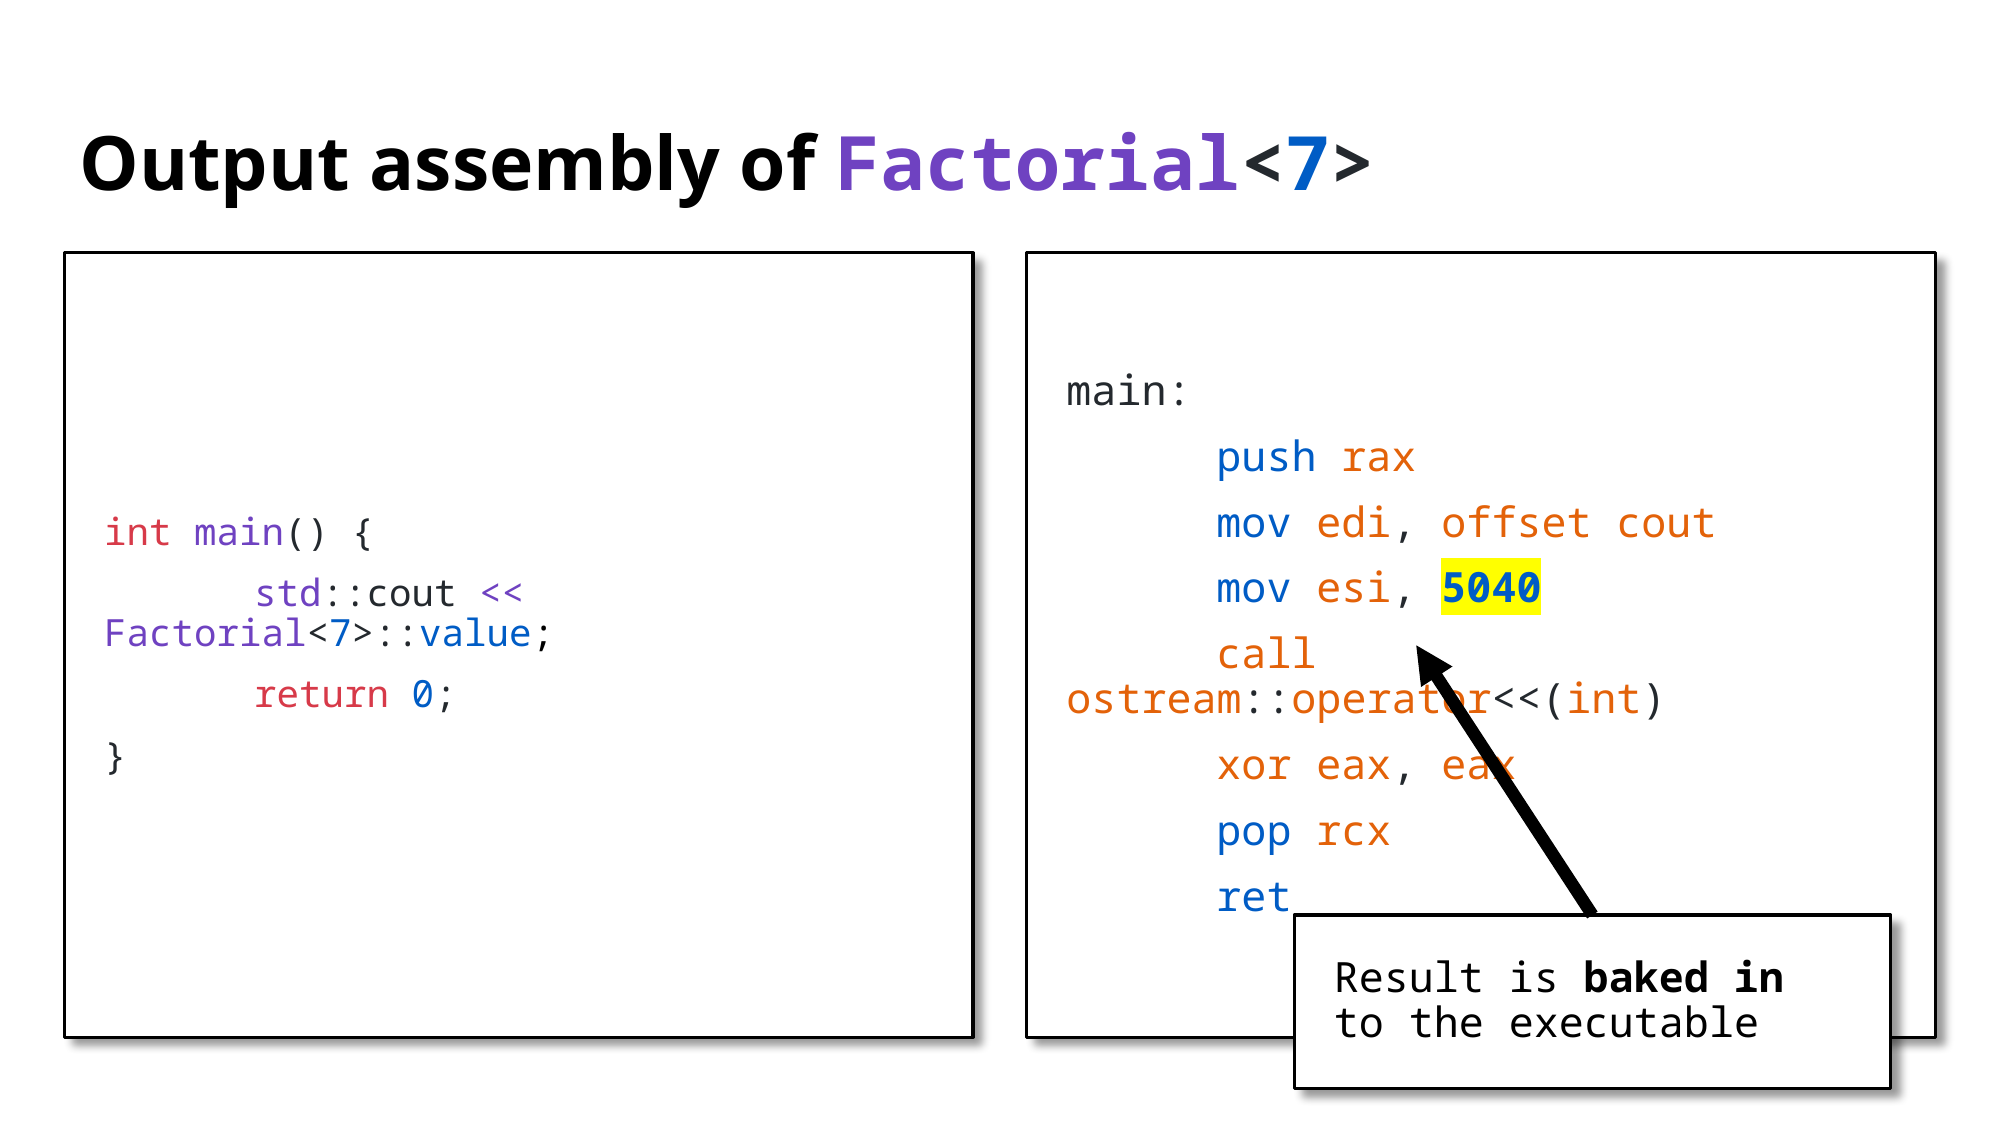

# Output assembly of Factorial<7>
int main() {
	std::cout << Factorial<7>::value;
	return 0;
}
main:
	push rax
	mov edi, offset cout
	mov esi, 5040
	call ostream::operator<<(int)
	xor eax, eax
	pop rcx
	ret
Result is baked in to the executable